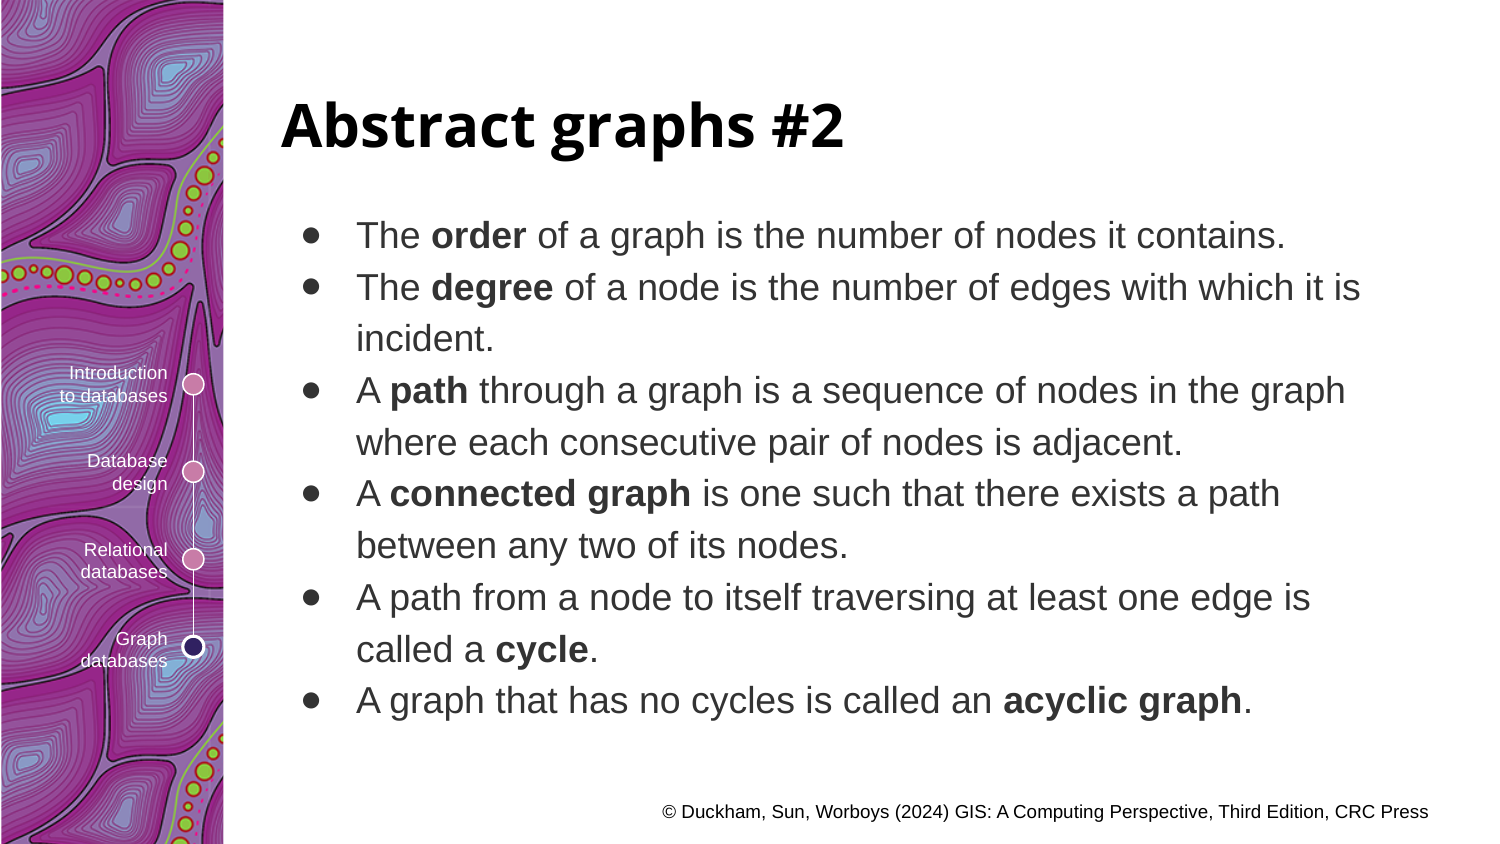

# Abstract graphs #2
The order of a graph is the number of nodes it contains.
The degree of a node is the number of edges with which it is incident.
A path through a graph is a sequence of nodes in the graph where each consecutive pair of nodes is adjacent.
A connected graph is one such that there exists a path between any two of its nodes.
A path from a node to itself traversing at least one edge is called a cycle.
A graph that has no cycles is called an acyclic graph.